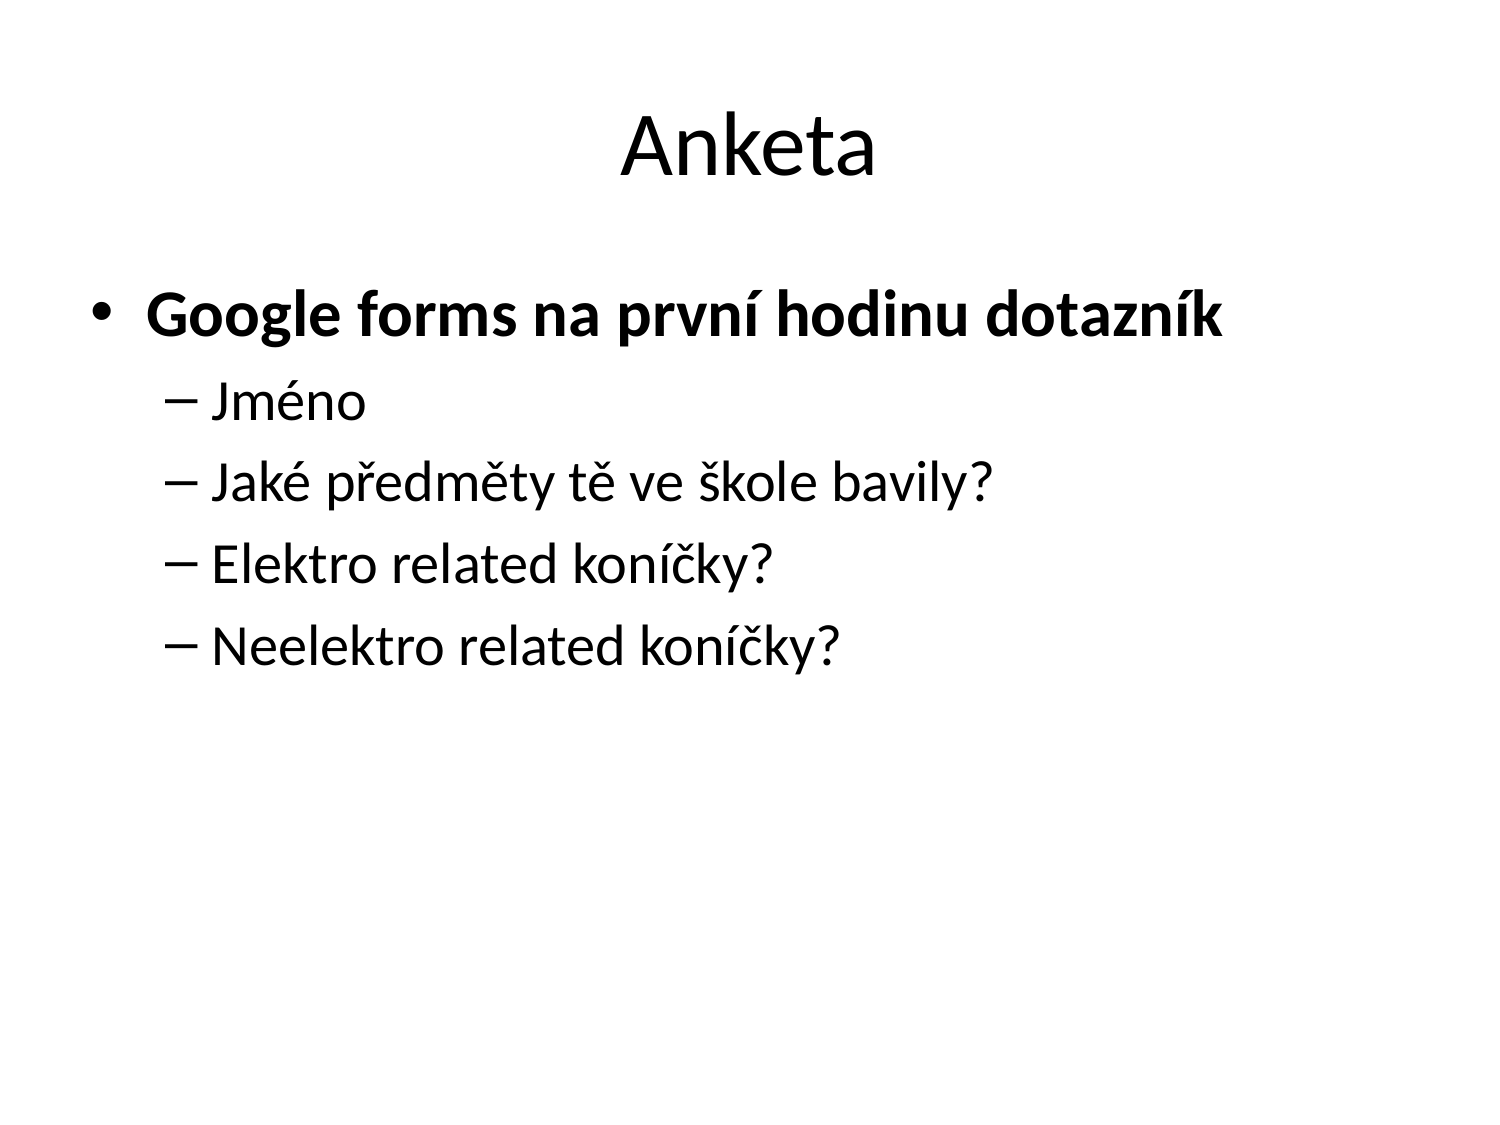

# Anketa
Google forms na první hodinu dotazník
Jméno
Jaké předměty tě ve škole bavily?
Elektro related koníčky?
Neelektro related koníčky?